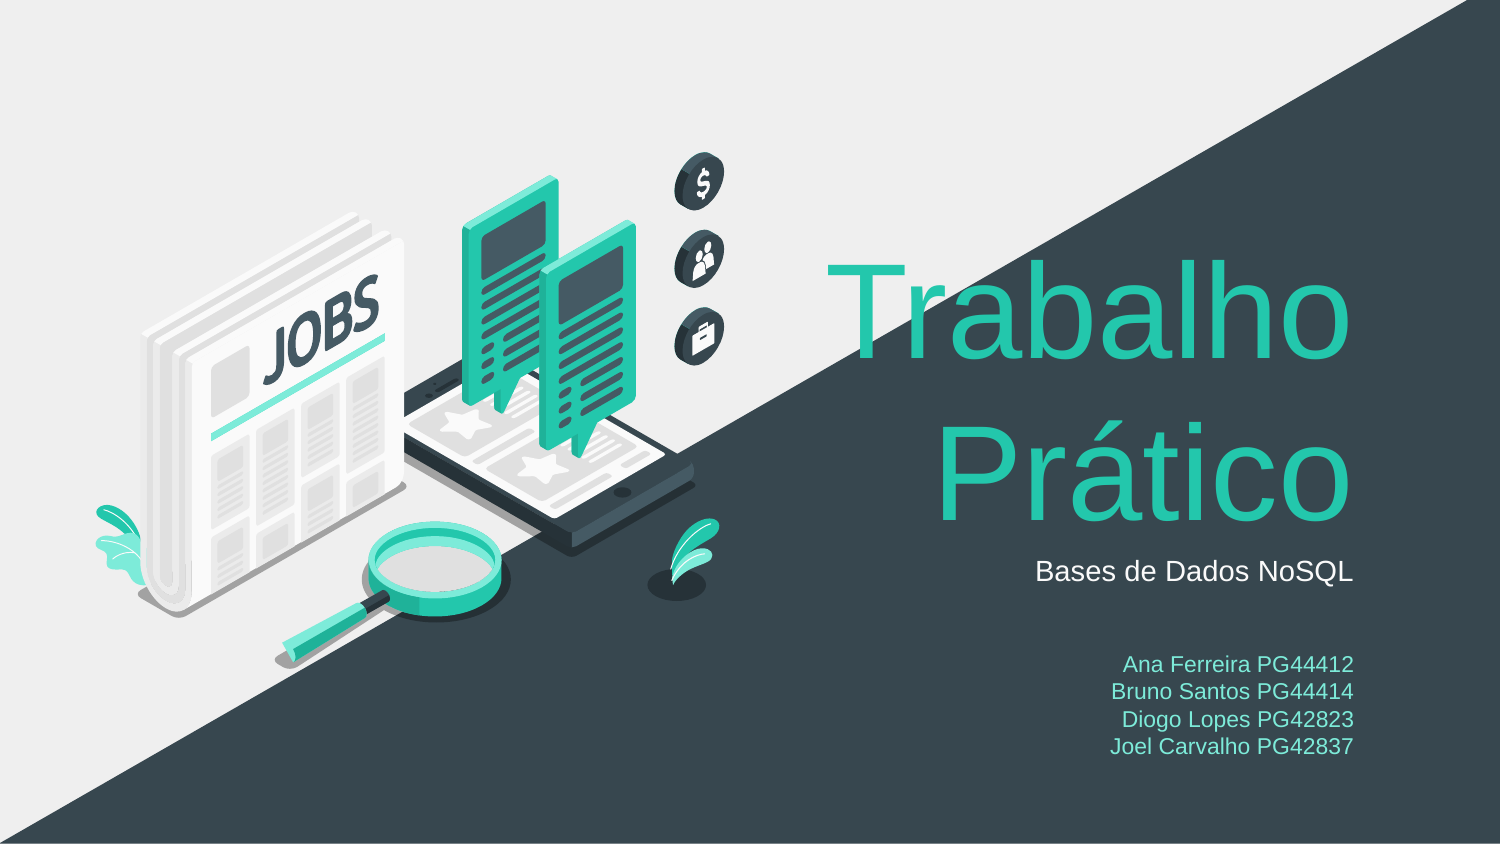

# Trabalho Prático
Bases de Dados NoSQL

Ana Ferreira PG44412
Bruno Santos PG44414
Diogo Lopes PG42823
Joel Carvalho PG42837